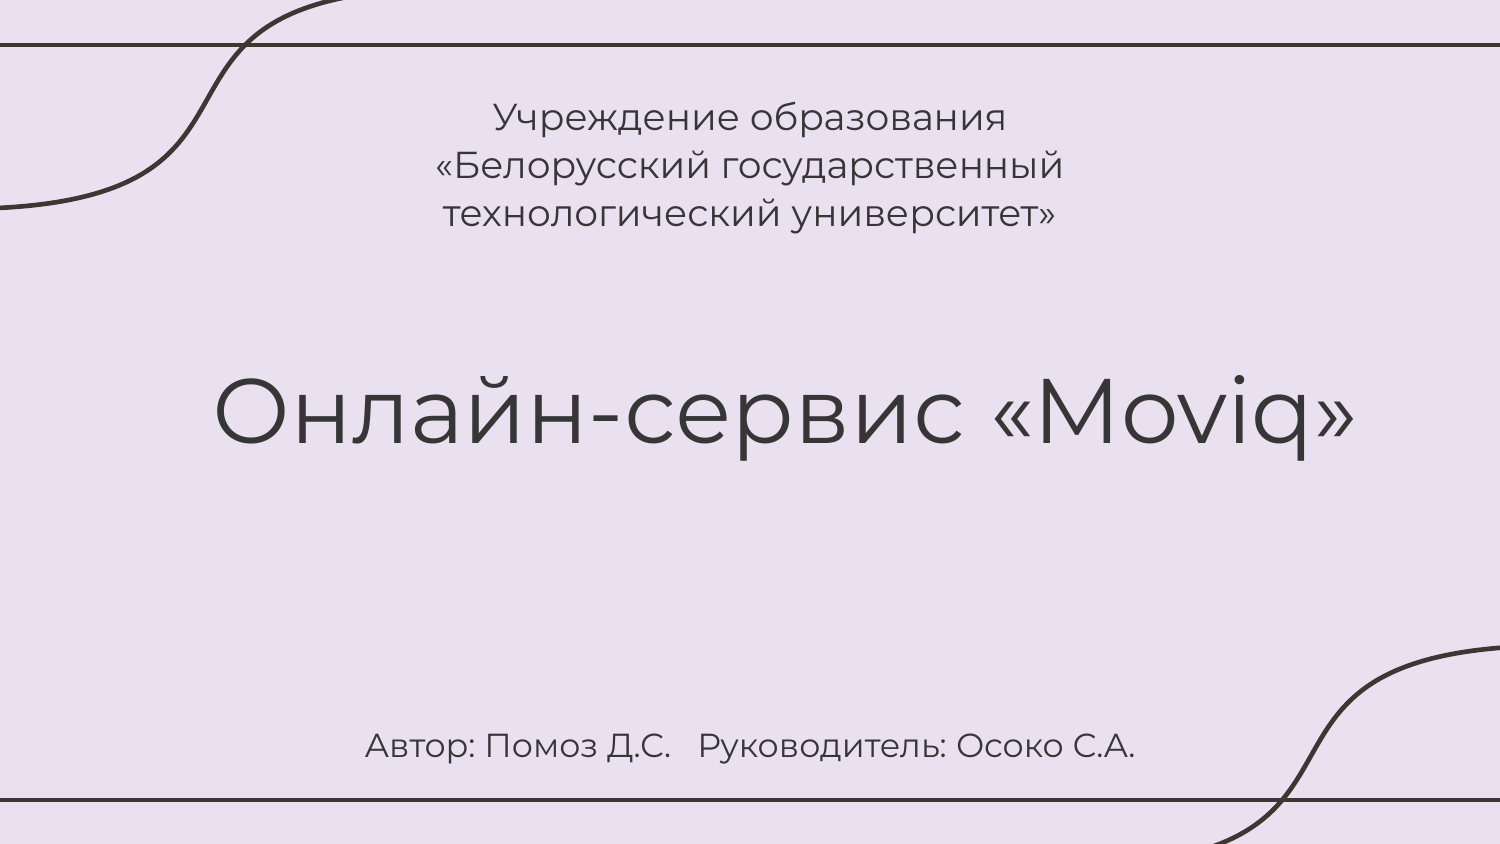

Учреждение образования
«Белорусский государственный технологический университет»
Онлайн-сервис «Moviq»
Автор: Помоз Д.С.   Руководитель: Осоко С.А.